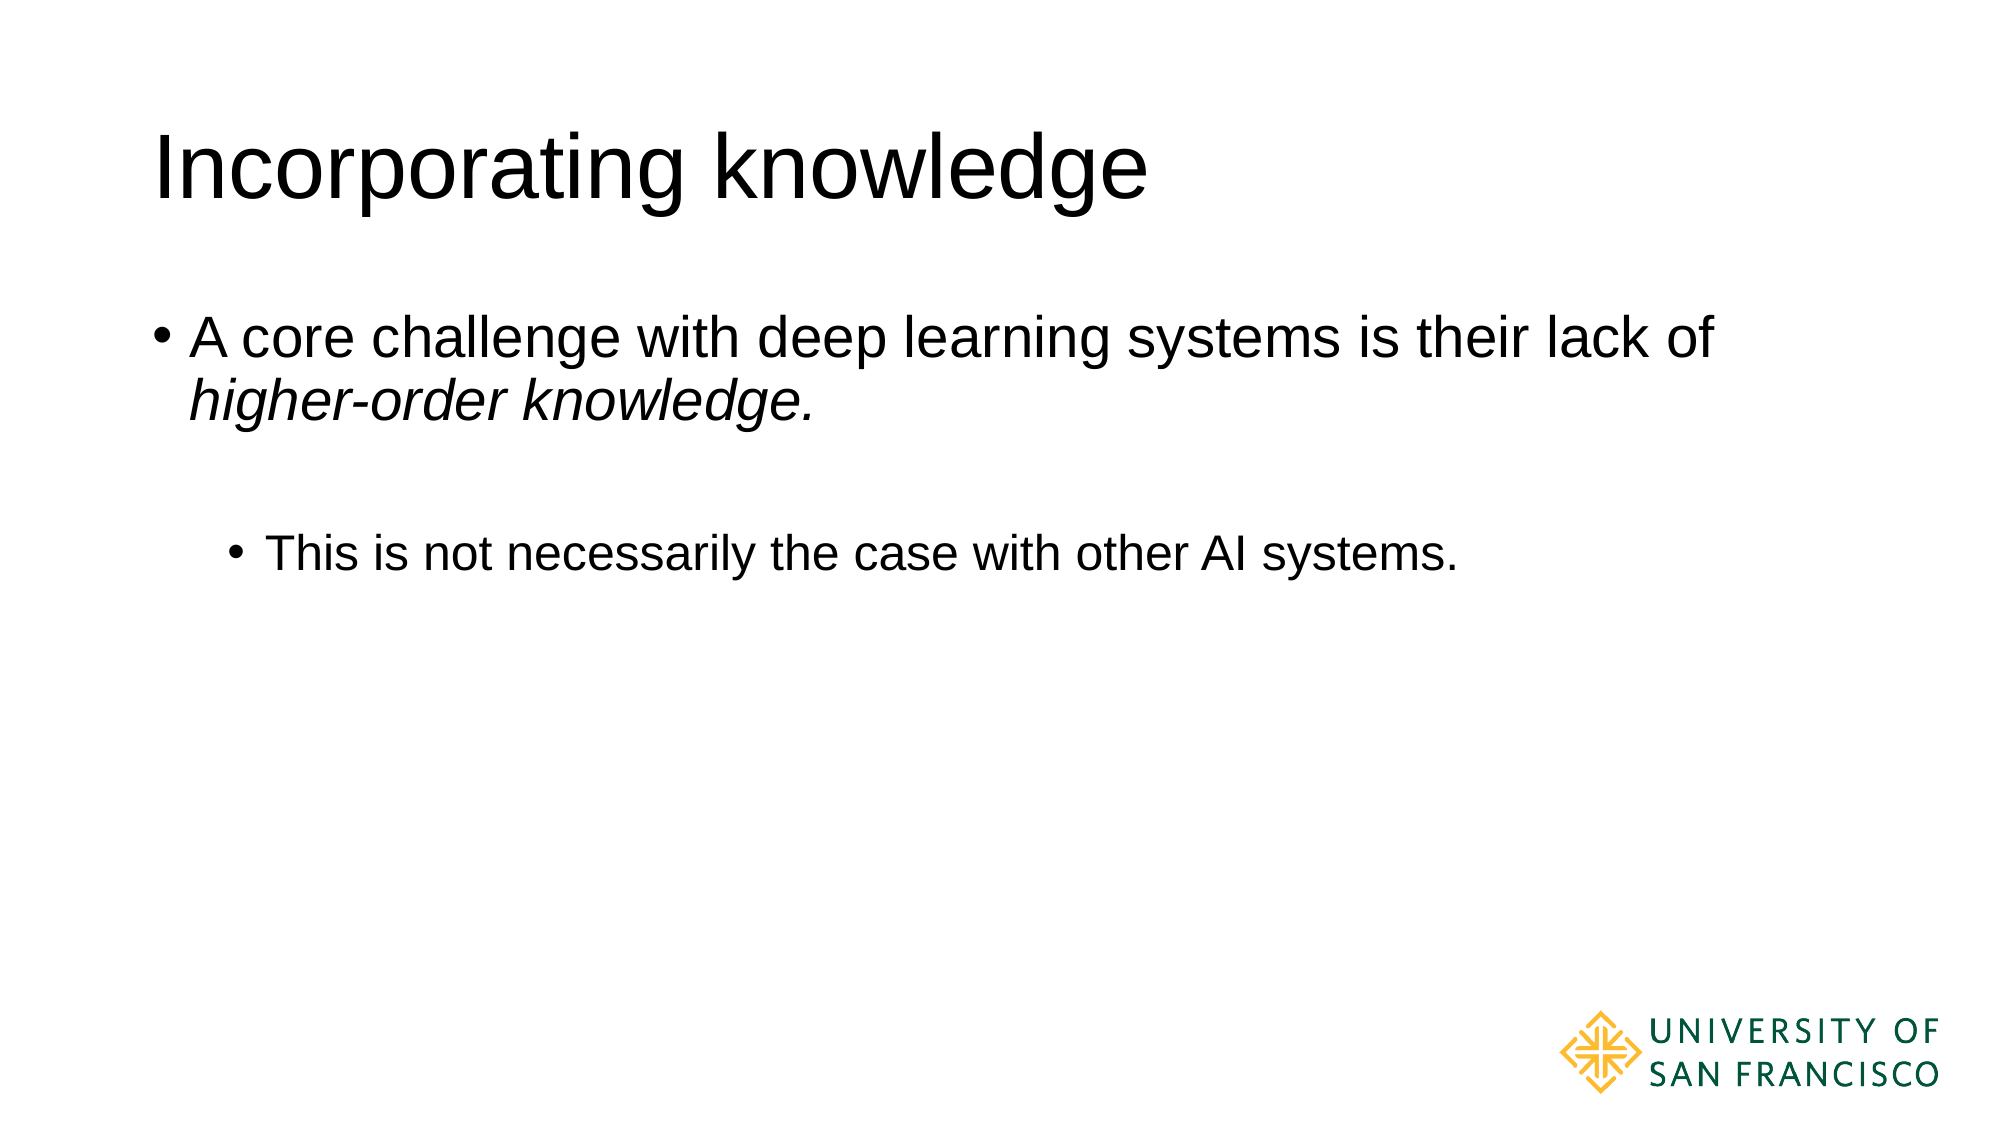

# Incorporating knowledge
A core challenge with deep learning systems is their lack of higher-order knowledge.

This is not necessarily the case with other AI systems.